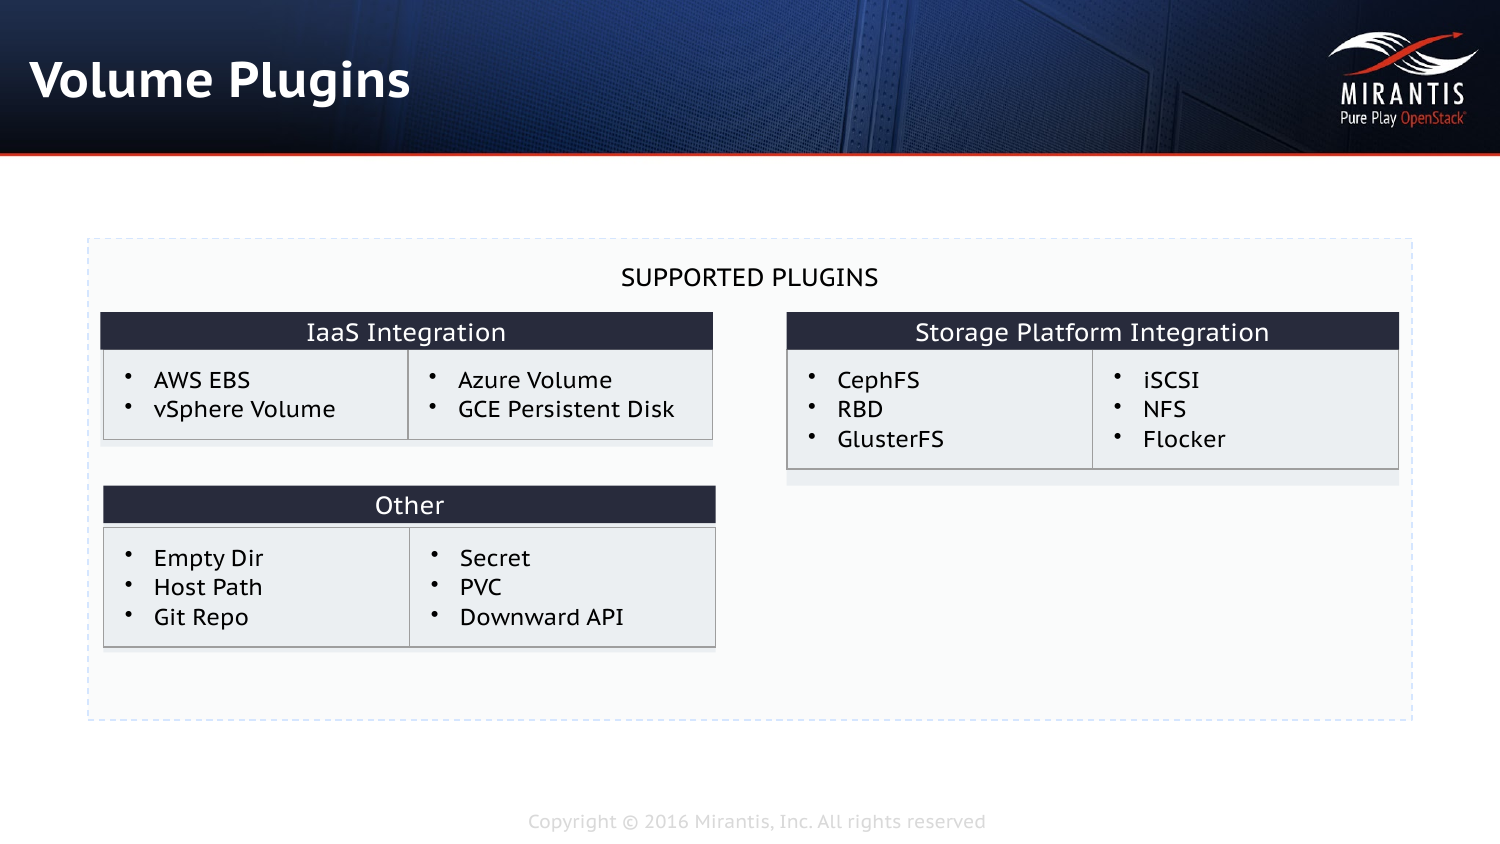

# Volume Plugins
SUPPORTED PLUGINS
IaaS Integration
Storage Platform Integration

| AWS EBS vSphere Volume | Azure Volume GCE Persistent Disk |
| --- | --- |
| CephFS RBD GlusterFS | iSCSI NFS Flocker |
| --- | --- |

Other

| Empty Dir Host Path Git Repo | Secret PVC Downward API |
| --- | --- |